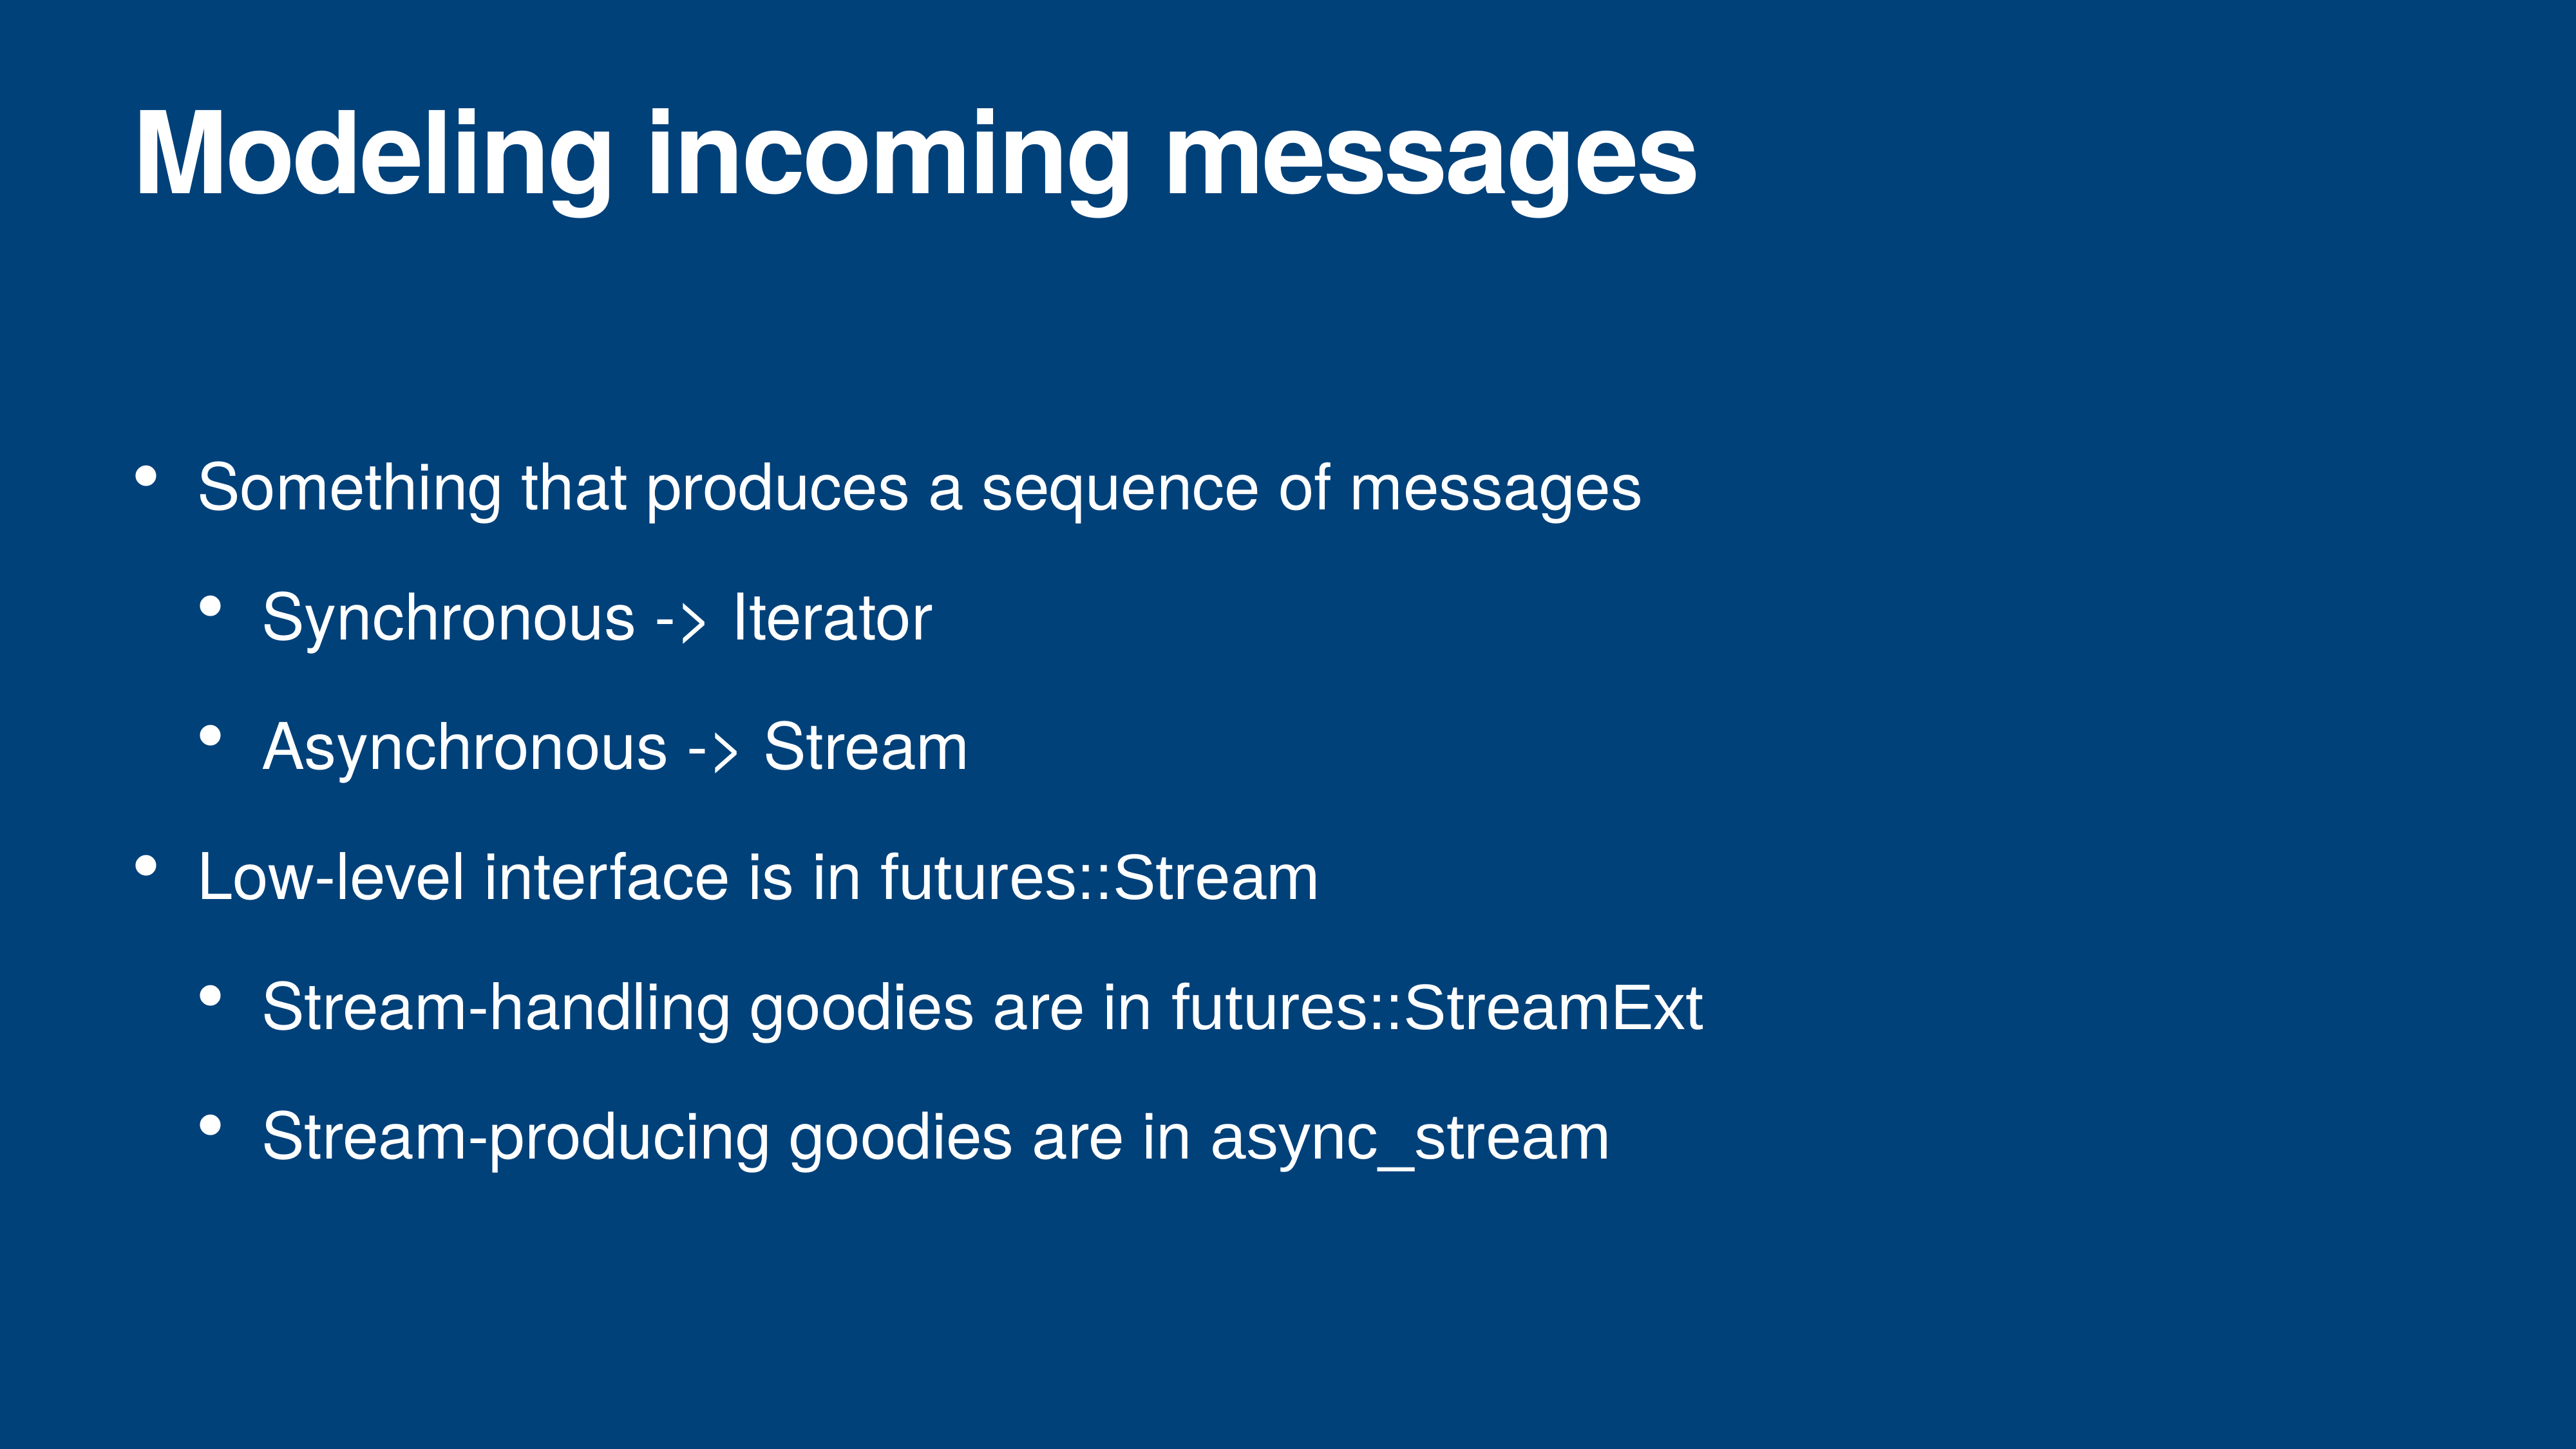

# Modeling incoming messages

Something that produces a sequence of messages
Synchronous -> Iterator
Asynchronous -> Stream
Low-level interface is in futures::Stream
Stream-handling goodies are in futures::StreamExt
Stream-producing goodies are in async_stream